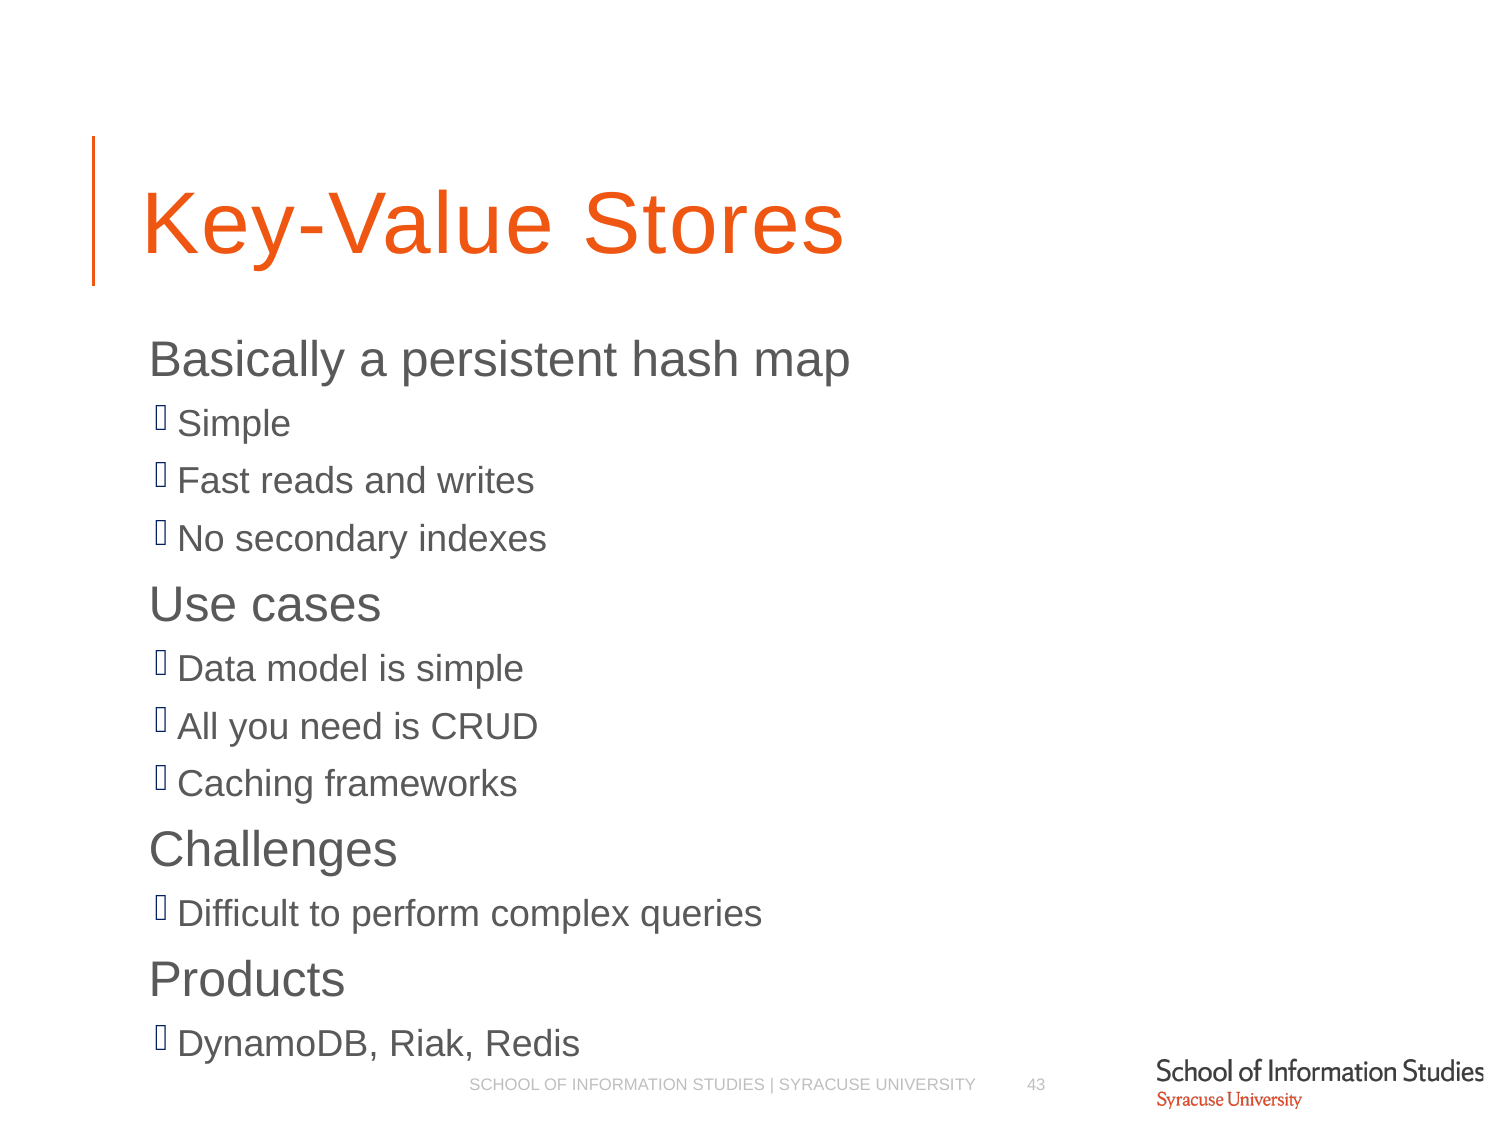

# Key-Value Stores
Basically a persistent hash map
Simple
Fast reads and writes
No secondary indexes
Use cases
Data model is simple
All you need is CRUD
Caching frameworks
Challenges
Difficult to perform complex queries
Products
DynamoDB, Riak, Redis
School of Information Studies | Syracuse University
43